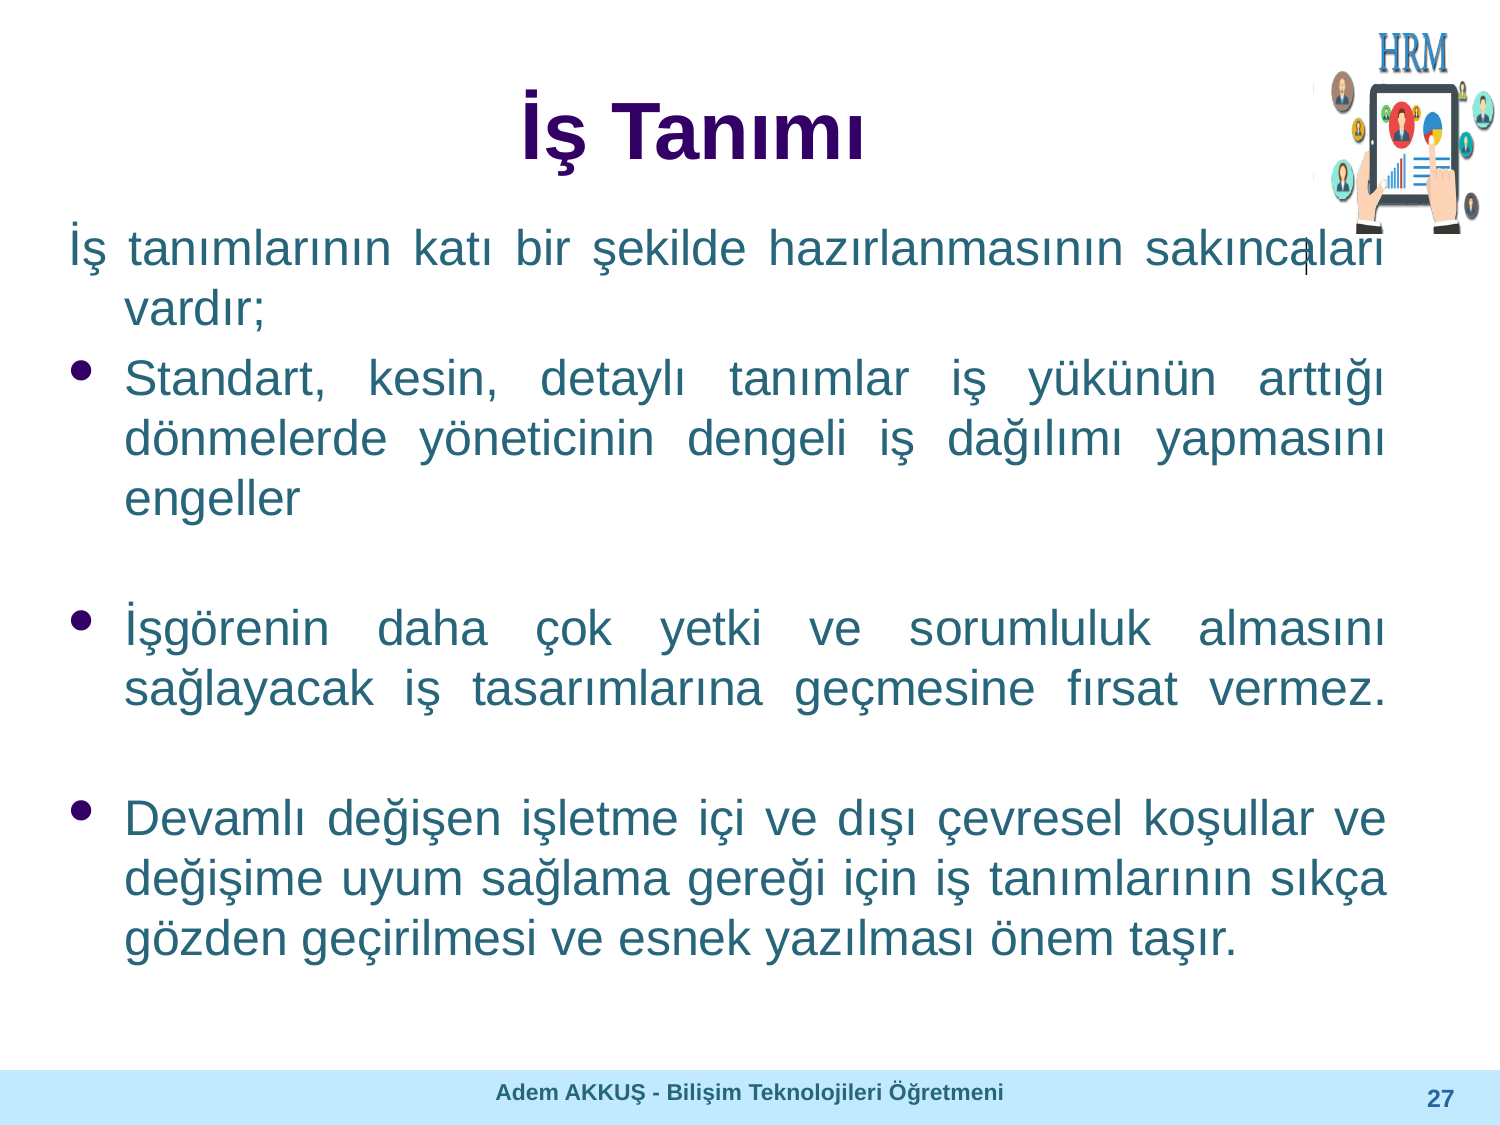

# İş Tanımı
İş tanımlarının katı bir şekilde hazırlanmasının sakıncaları vardır;
Standart, kesin, detaylı tanımlar iş yükünün arttığı dönmelerde yöneticinin dengeli iş dağılımı yapmasını engeller
İşgörenin daha çok yetki ve sorumluluk almasını sağlayacak iş tasarımlarına geçmesine fırsat vermez.
Devamlı değişen işletme içi ve dışı çevresel koşullar ve değişime uyum sağlama gereği için iş tanımlarının sıkça gözden geçirilmesi ve esnek yazılması önem taşır.
Adem AKKUŞ - Bilişim Teknolojileri Öğretmeni
27